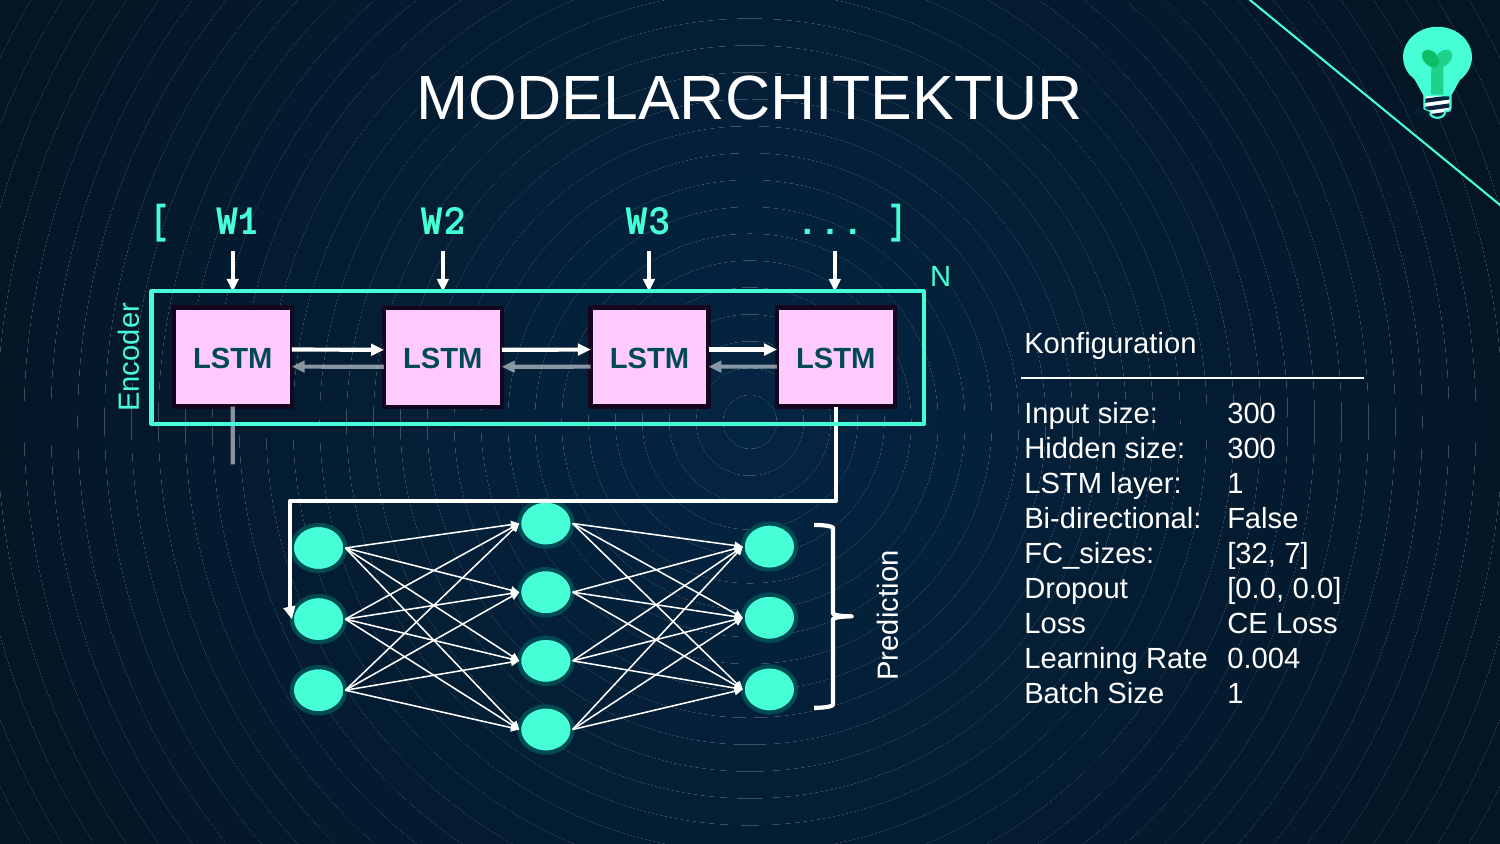

MODELARCHITEKTUR
[  W1       W2       W3      ... ]
N

LSTM
LSTM
LSTM
LSTM
Konfiguration

Input size:
Hidden size:
LSTM layer:
Bi-directional:
FC_sizes:
Dropout
Loss
Learning Rate
Batch Size

300
300
1
False
[32, 7]
[0.0, 0.0]
CE Loss
0.004
1
Encoder

Prediction